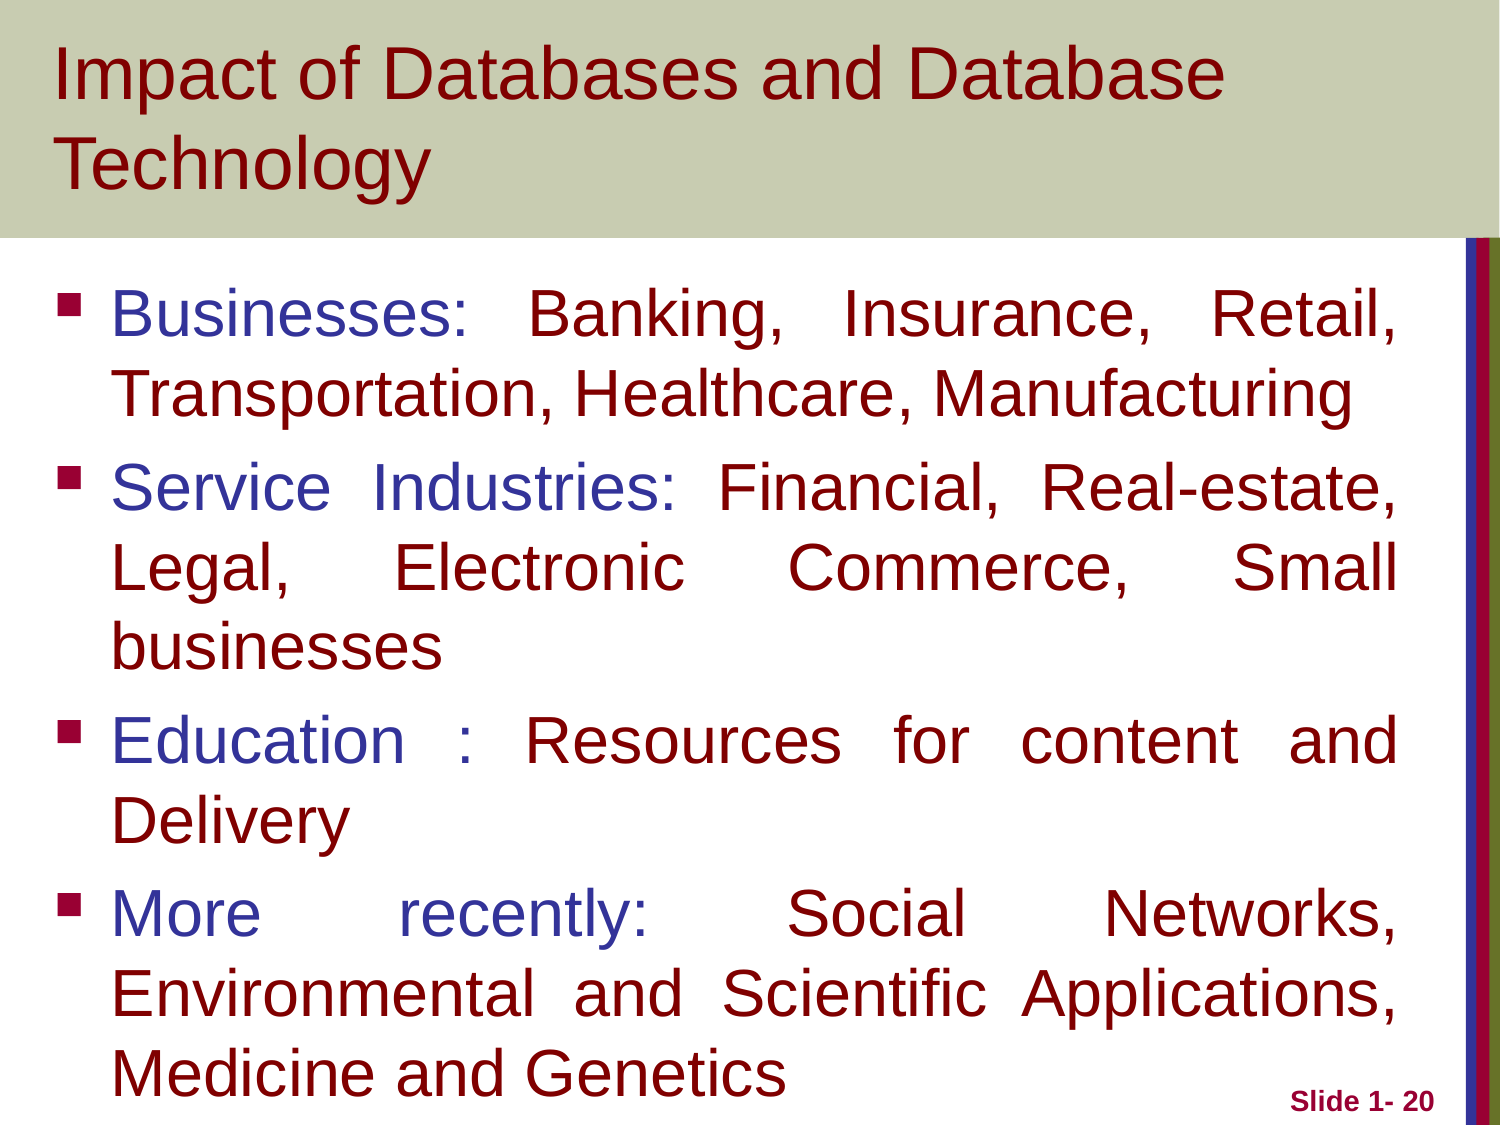

# Impact of Databases and Database Technology
Businesses: Banking, Insurance, Retail, Transportation, Healthcare, Manufacturing
Service Industries: Financial, Real-estate, Legal, Electronic Commerce, Small businesses
Education : Resources for content and Delivery
More recently: Social Networks, Environmental and Scientific Applications, Medicine and Genetics
Personalized Applications: based on smart mobile devices

Slide 1- 20